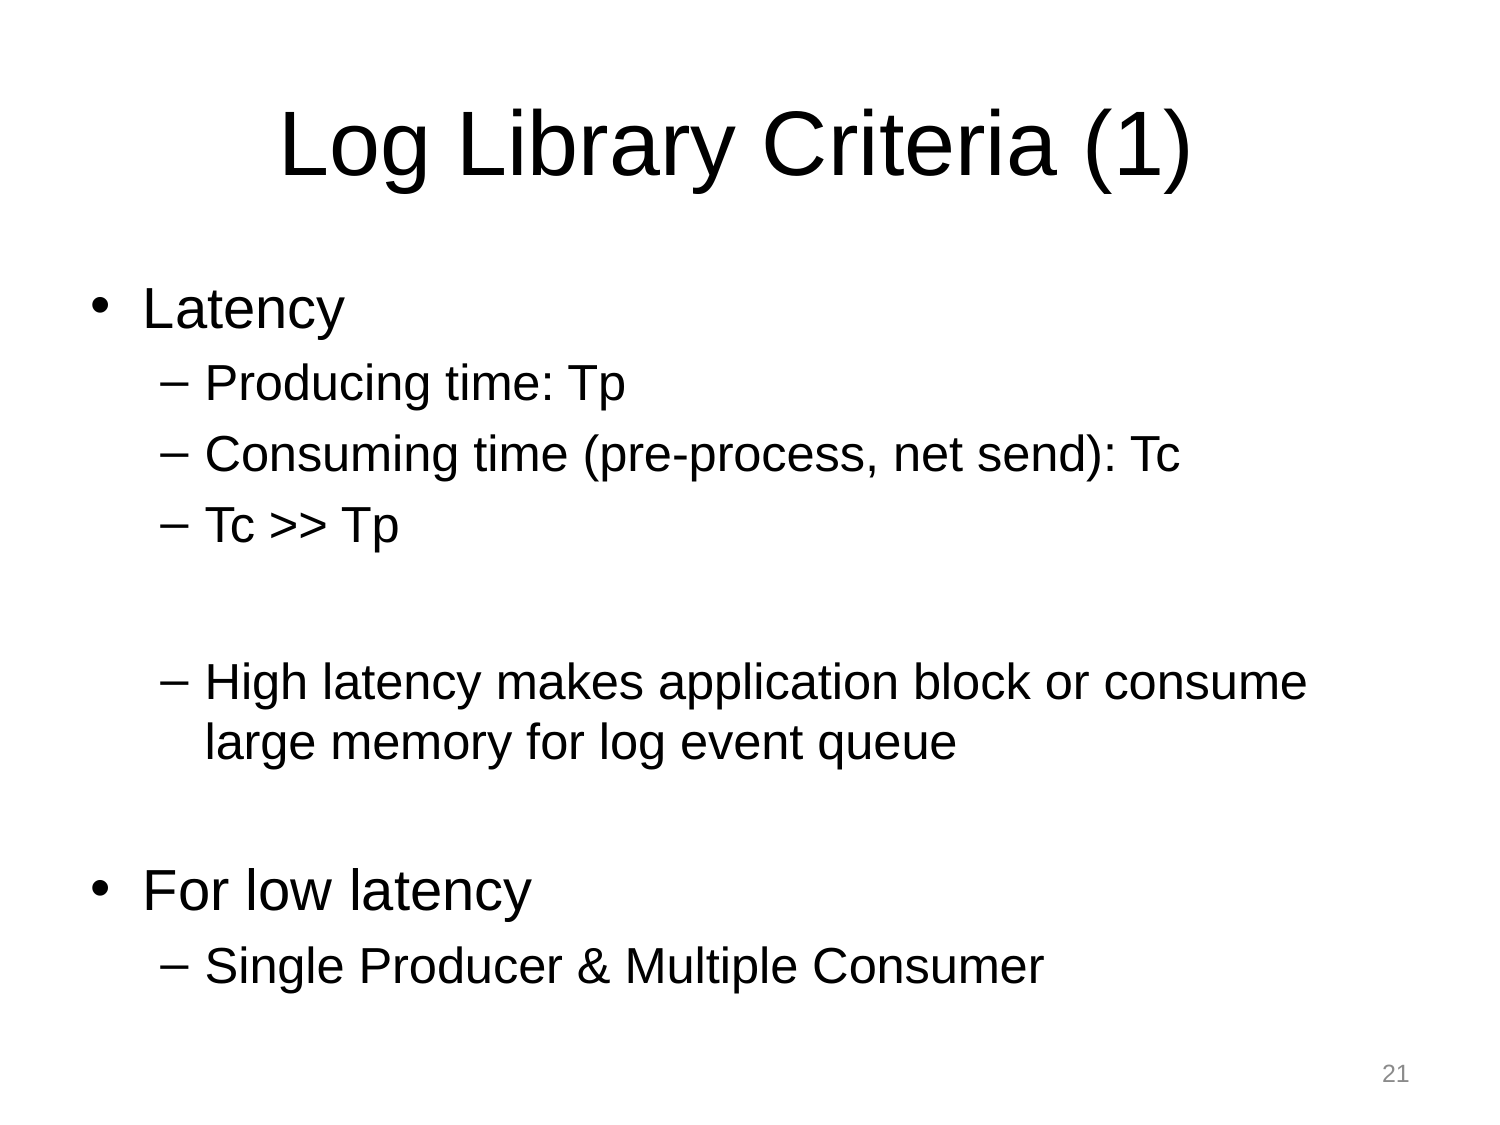

# Log Library Criteria (1)
Latency
Producing time: Tp
Consuming time (pre-process, net send): Tc
Tc >> Tp

High latency makes application block or consume large memory for log event queue

For low latency
Single Producer & Multiple Consumer
21